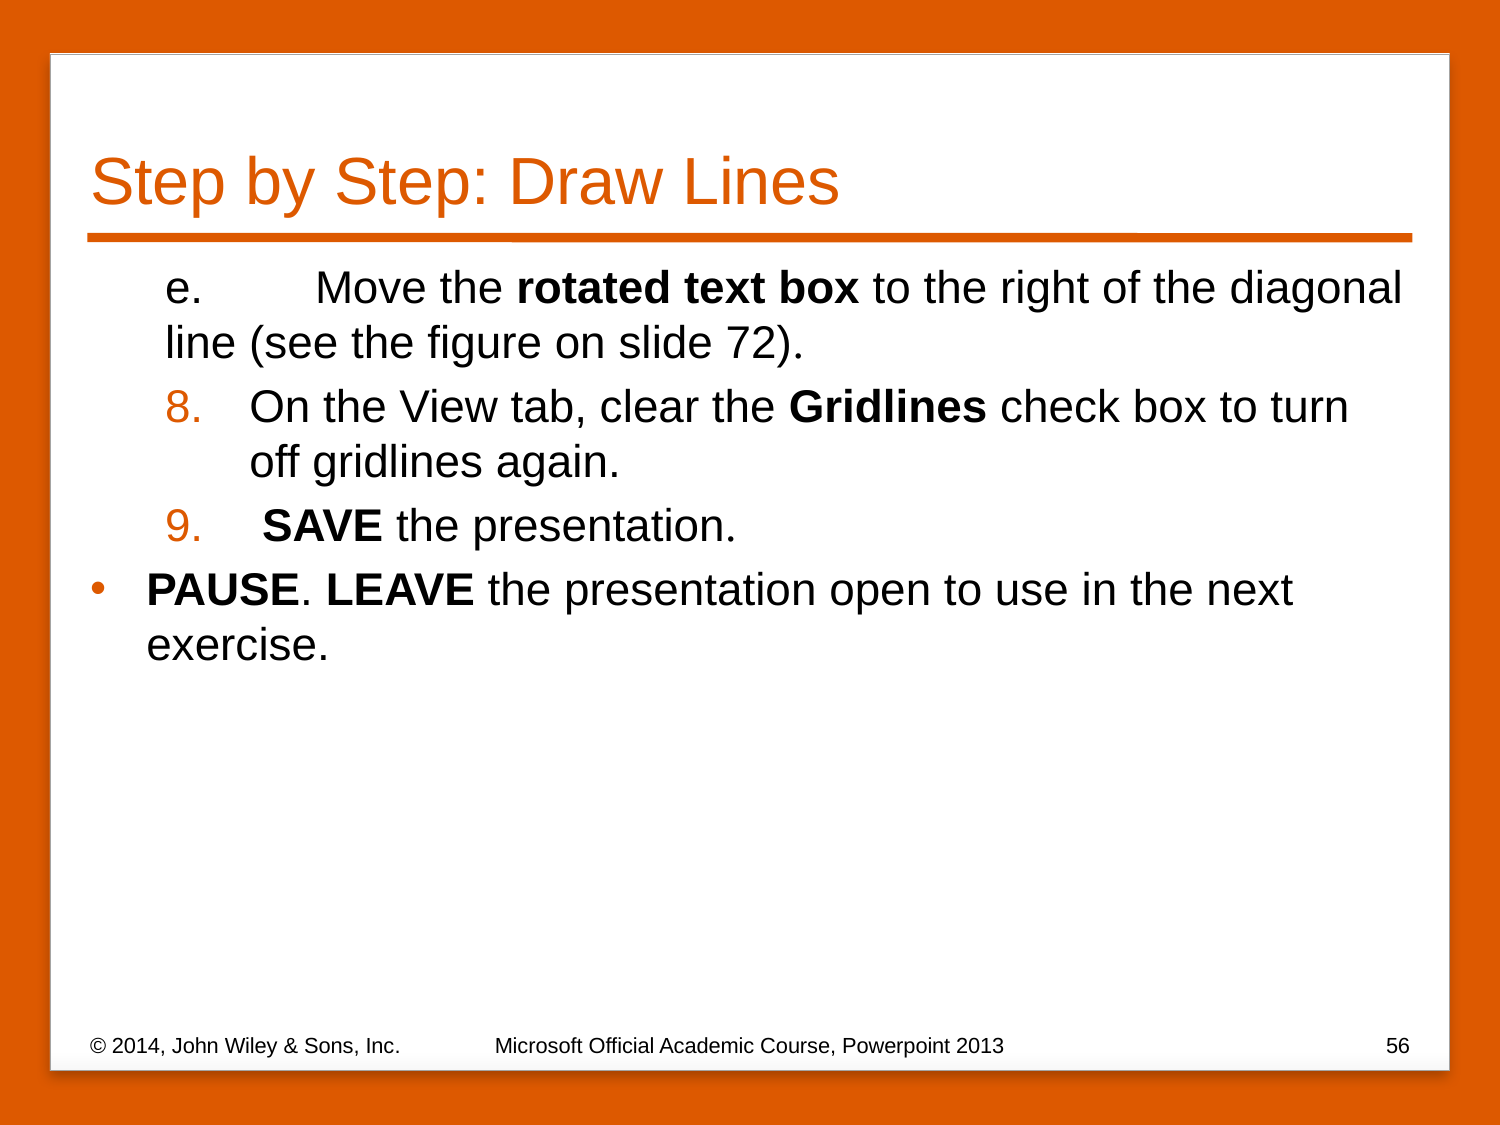

# Step by Step: Draw Lines
e.	Move the rotated text box to the right of the diagonal line (see the figure on slide 72).
On the View tab, clear the Gridlines check box to turn off gridlines again.
 SAVE the presentation.
PAUSE. LEAVE the presentation open to use in the next exercise.
© 2014, John Wiley & Sons, Inc.
Microsoft Official Academic Course, Powerpoint 2013
56